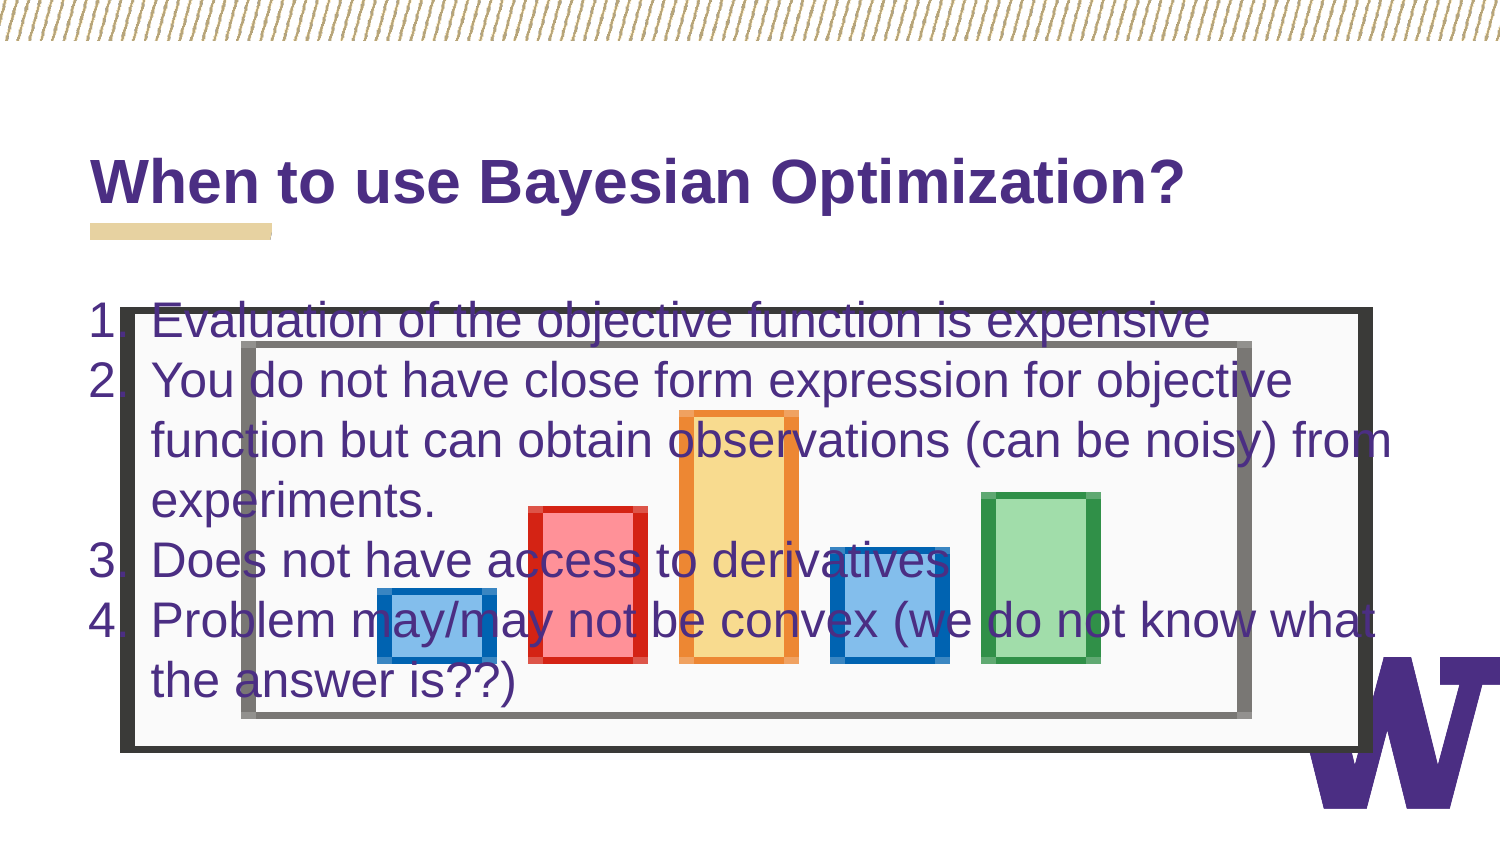

# When to use Bayesian Optimization?
Evaluation of the objective function is expensive
You do not have close form expression for objective function but can obtain observations (can be noisy) from experiments.
Does not have access to derivatives
Problem may/may not be convex (we do not know what the answer is??)